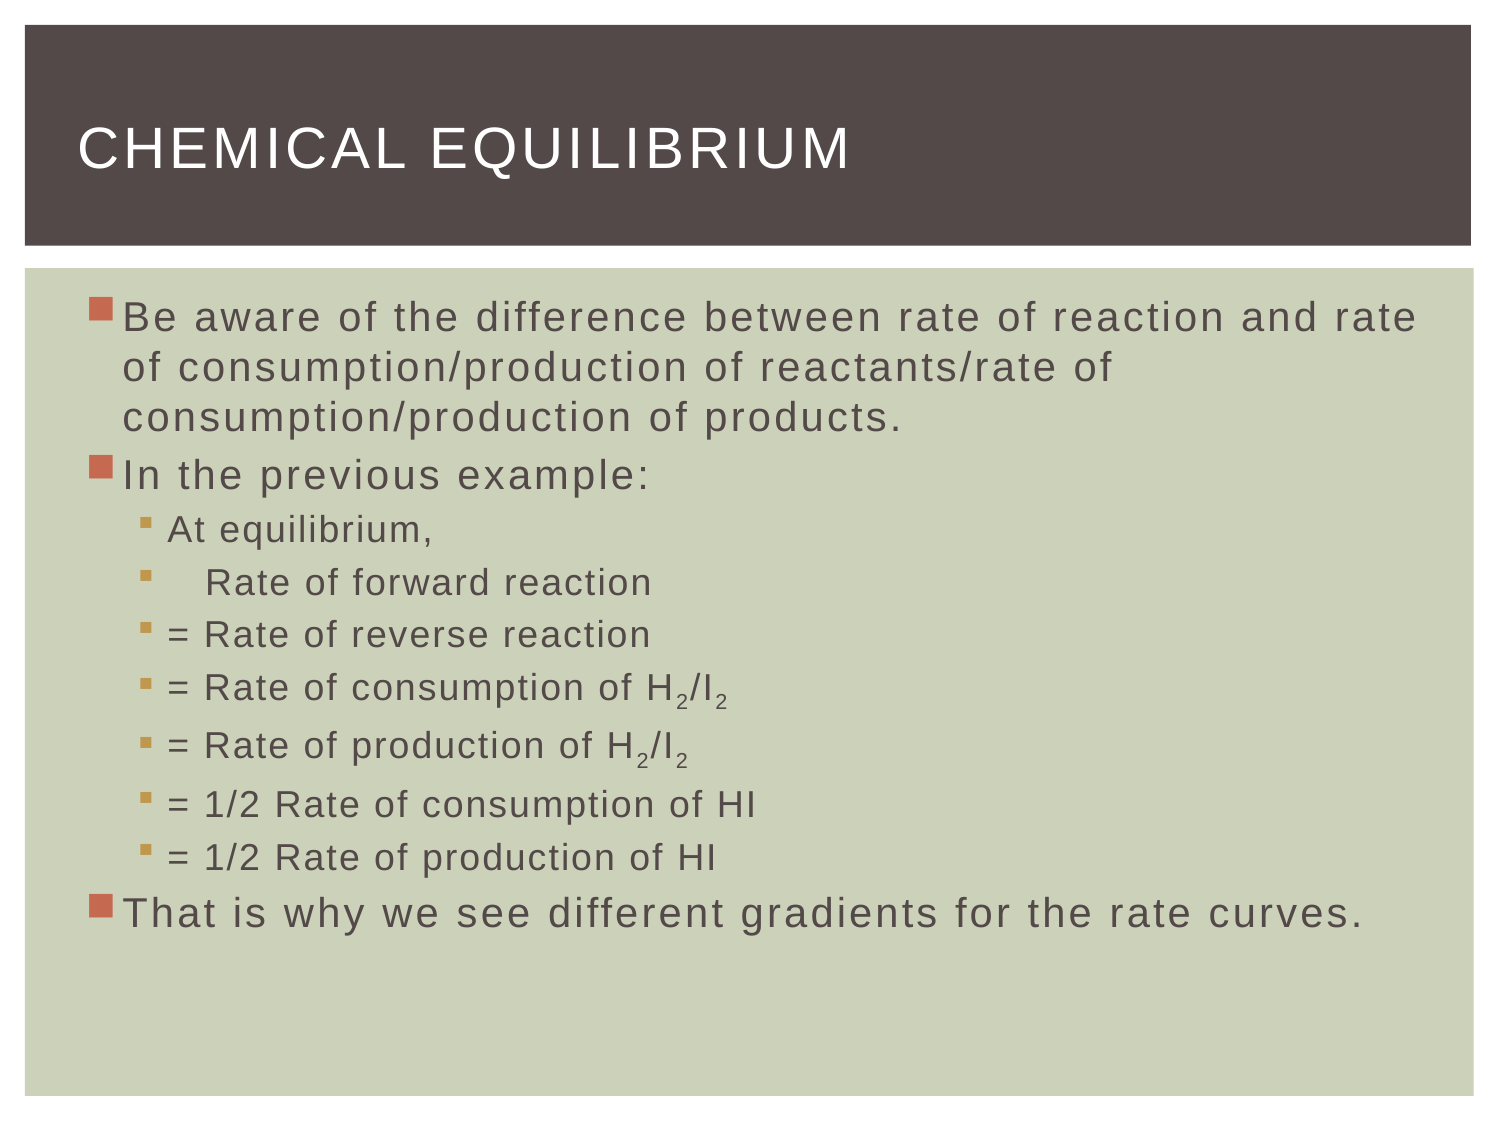

# Chemical equilibrium
Be aware of the difference between rate of reaction and rate of consumption/production of reactants/rate of consumption/production of products.
In the previous example:
At equilibrium,
   Rate of forward reaction
= Rate of reverse reaction
= Rate of consumption of H2/I2
= Rate of production of H2/I2
= 1/2 Rate of consumption of HI
= 1/2 Rate of production of HI
That is why we see different gradients for the rate curves.
19